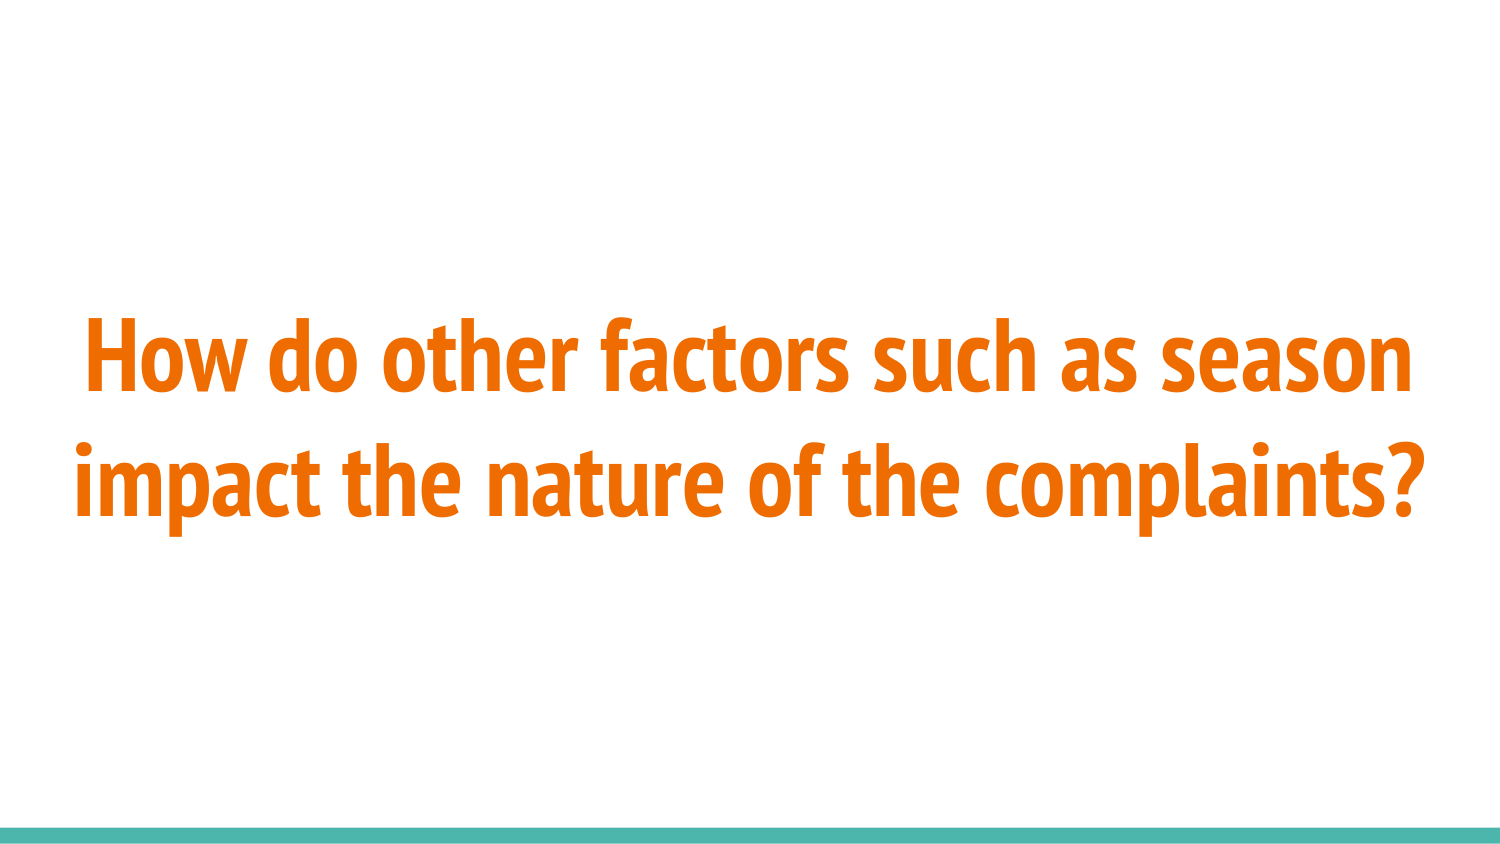

# How do other factors such as season impact the nature of the complaints?